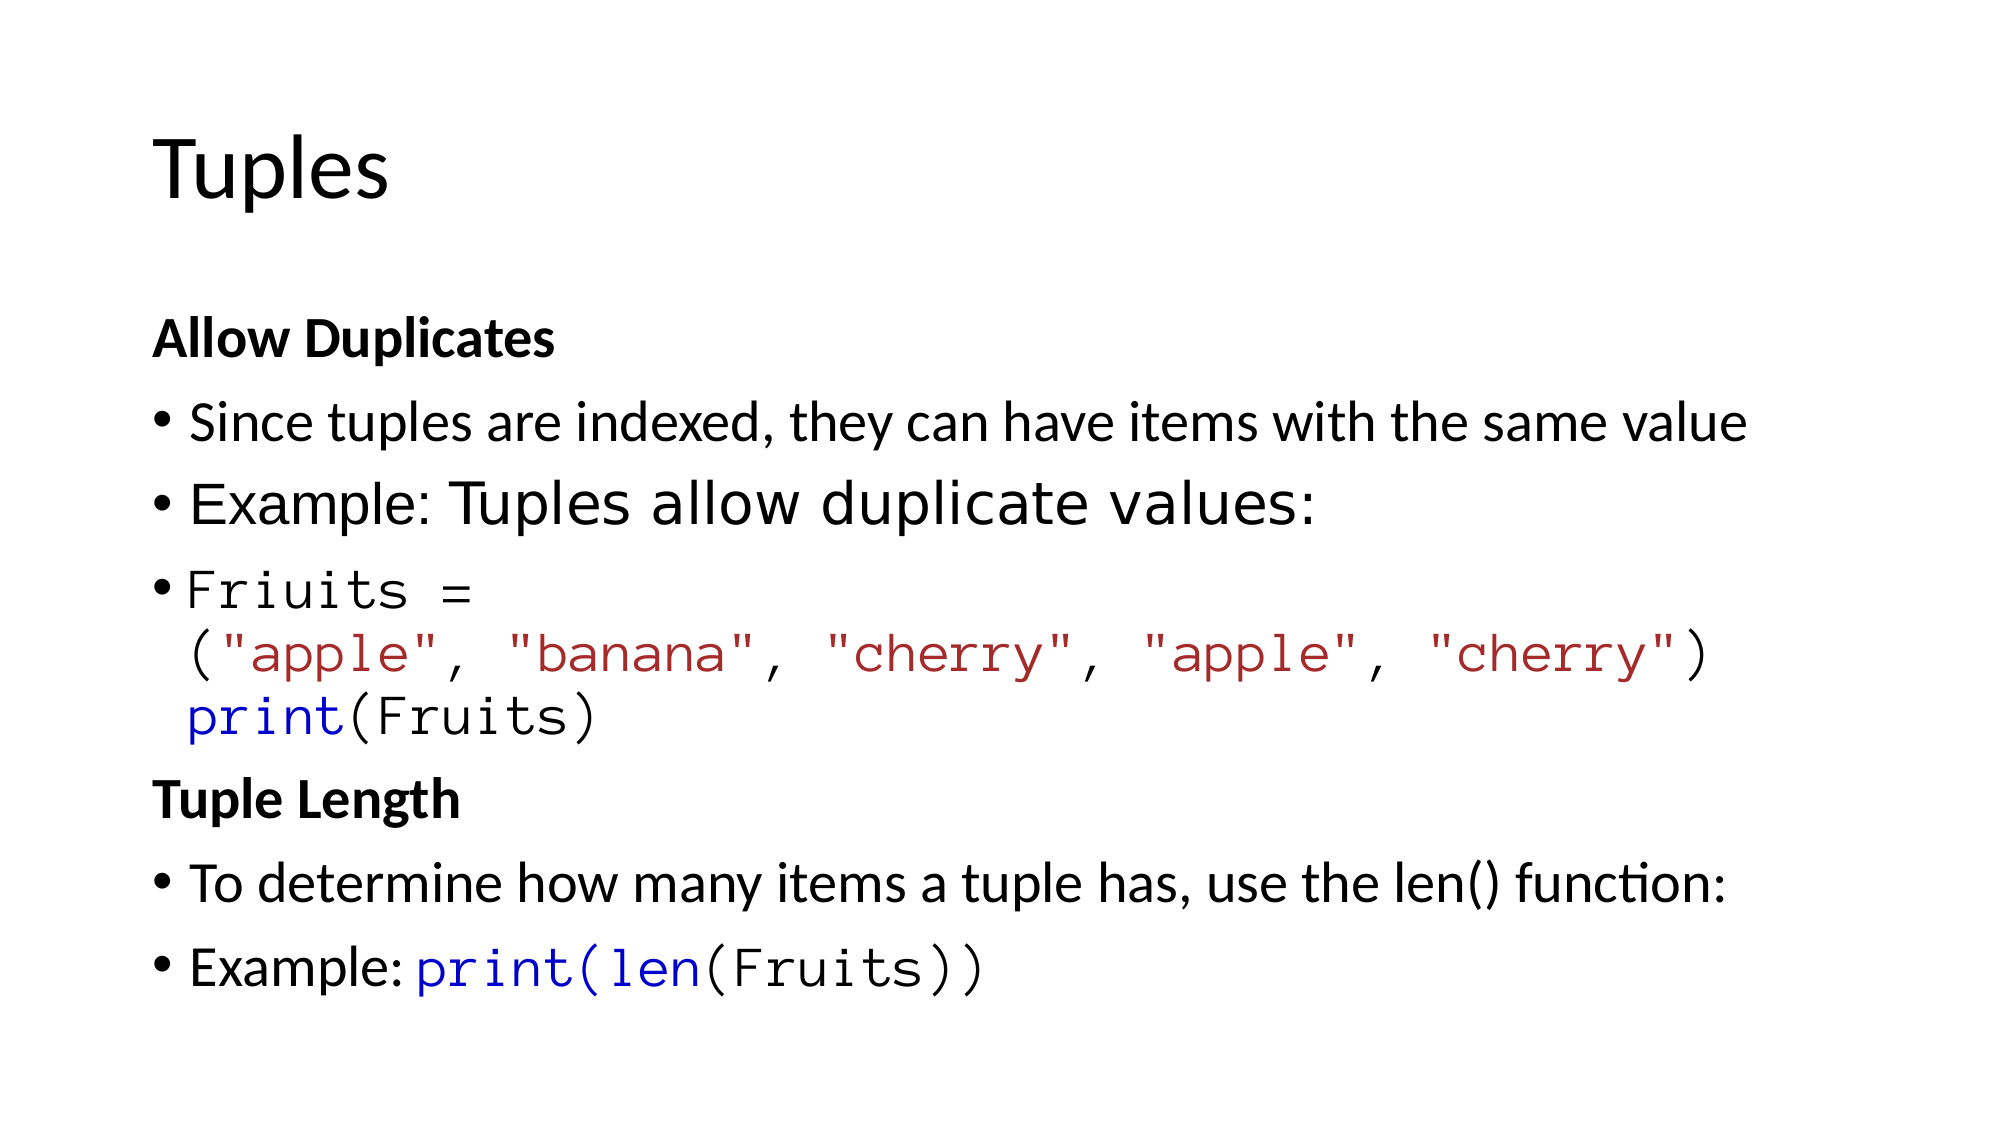

# Tuples
Allow Duplicates
Since tuples are indexed, they can have items with the same value
Example: Tuples allow duplicate values:
Friuits = ("apple", "banana", "cherry", "apple", "cherry")
print(Fruits)
Tuple Length
To determine how many items a tuple has, use the len() function:
Example: print(len(Fruits))